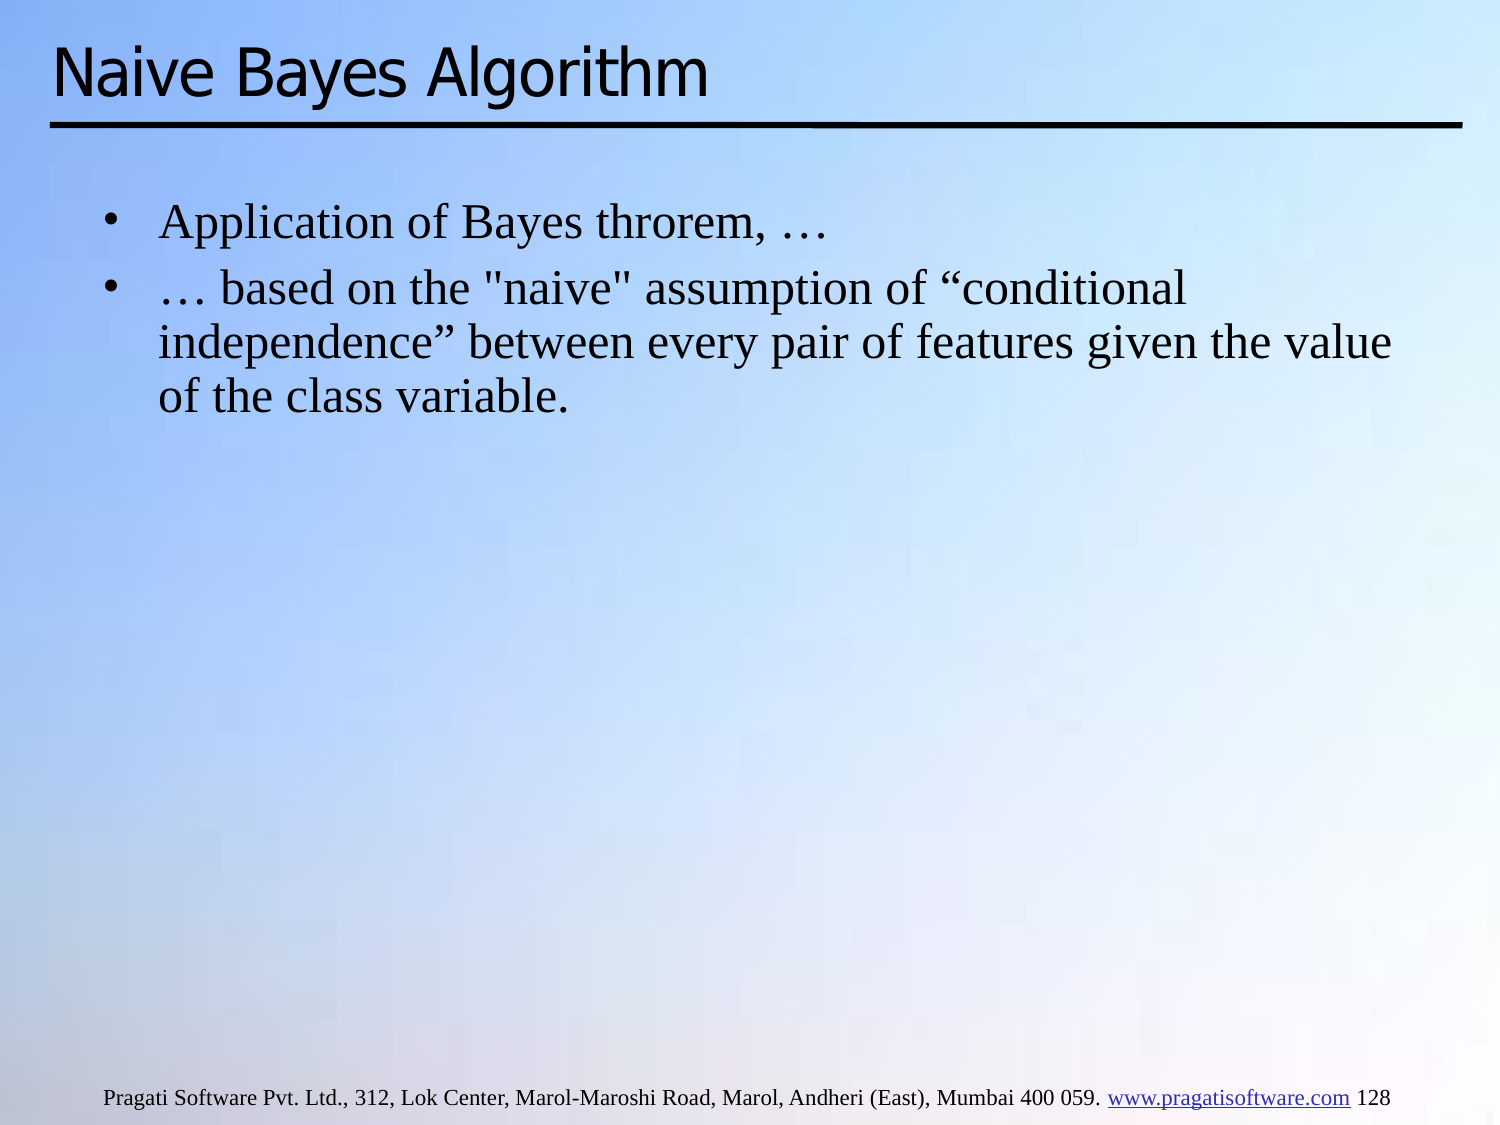

# Naive Bayes Algorithm
Application of Bayes throrem, …
… based on the "naive" assumption of “conditional independence” between every pair of features given the value of the class variable.